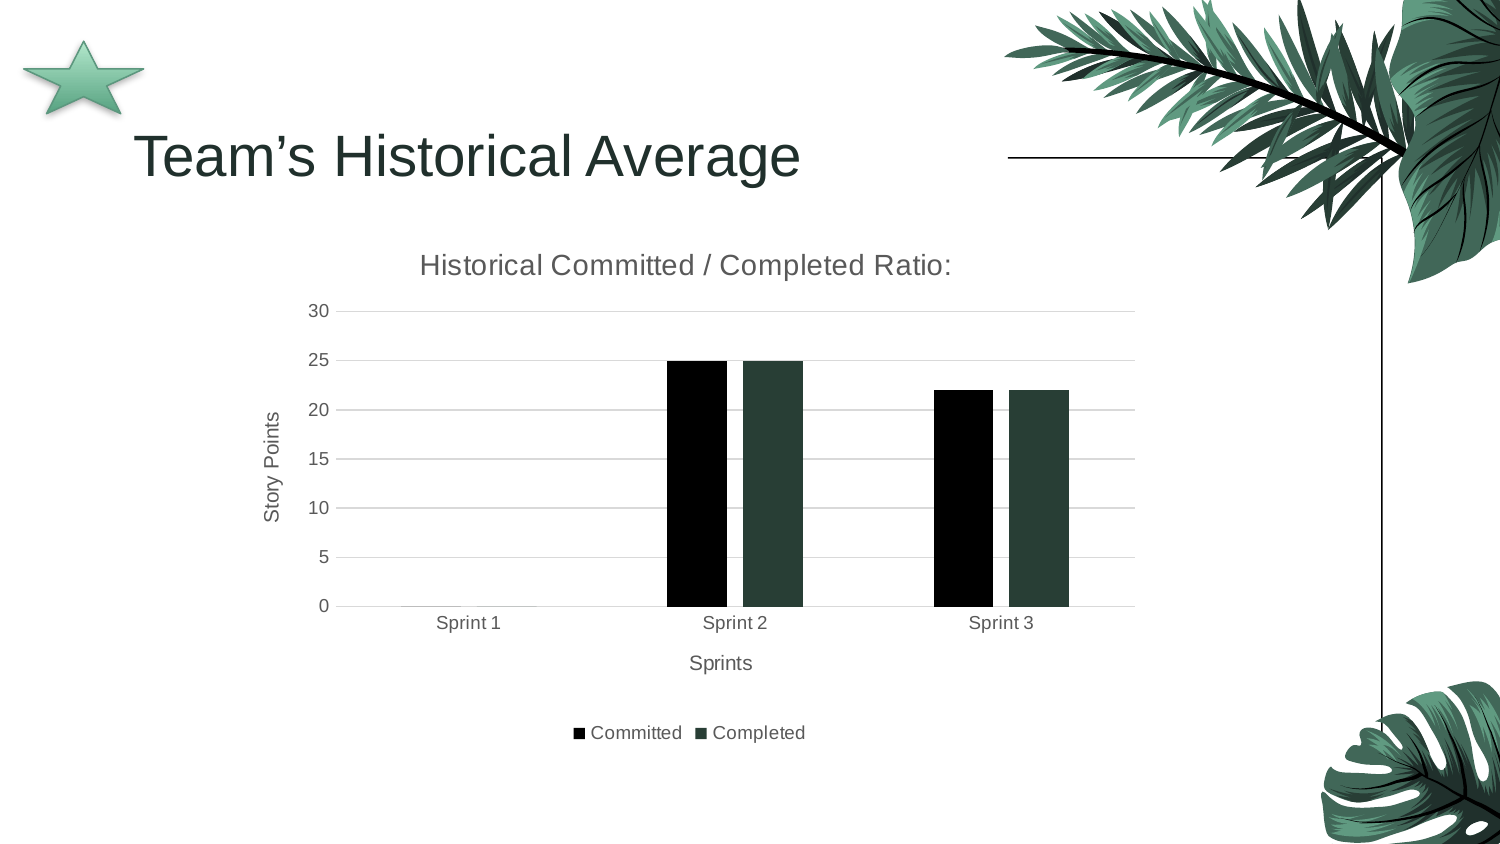

# Team’s Historical Average

### Chart: Historical Committed / Completed Ratio:

| Category | Committed | Completed |
|---|---|---|
| Sprint 1 | 0.0 | 0.0 |
| Sprint 2 | 25.0 | 25.0 |
| Sprint 3 | 22.0 | 22.0 |